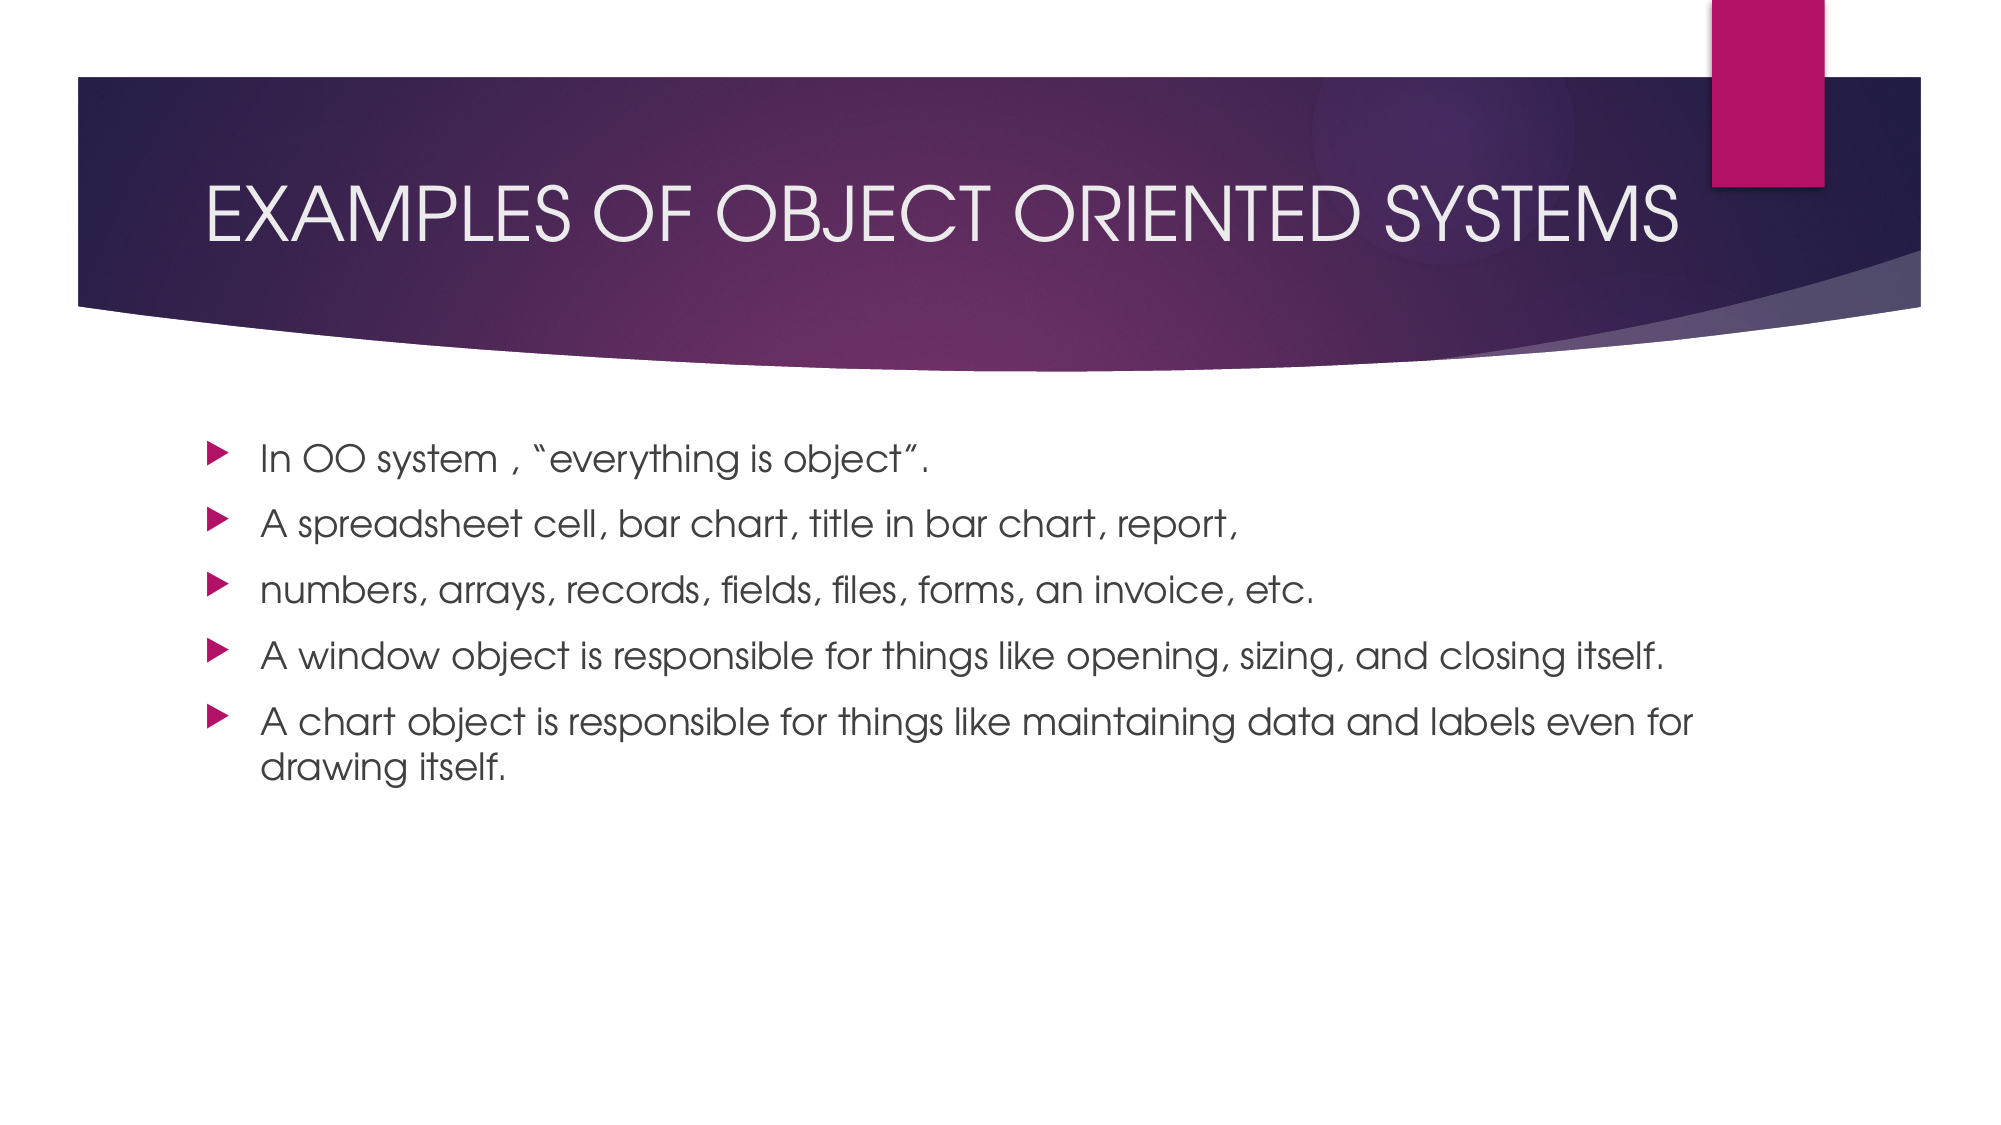

# EXAMPLES OF OBJECT ORIENTED SYSTEMS
In OO system , “everything is object”.
A spreadsheet cell, bar chart, title in bar chart, report,
numbers, arrays, records, fields, files, forms, an invoice, etc.
A window object is responsible for things like opening, sizing, and closing itself.
A chart object is responsible for things like maintaining data and labels even for drawing itself.